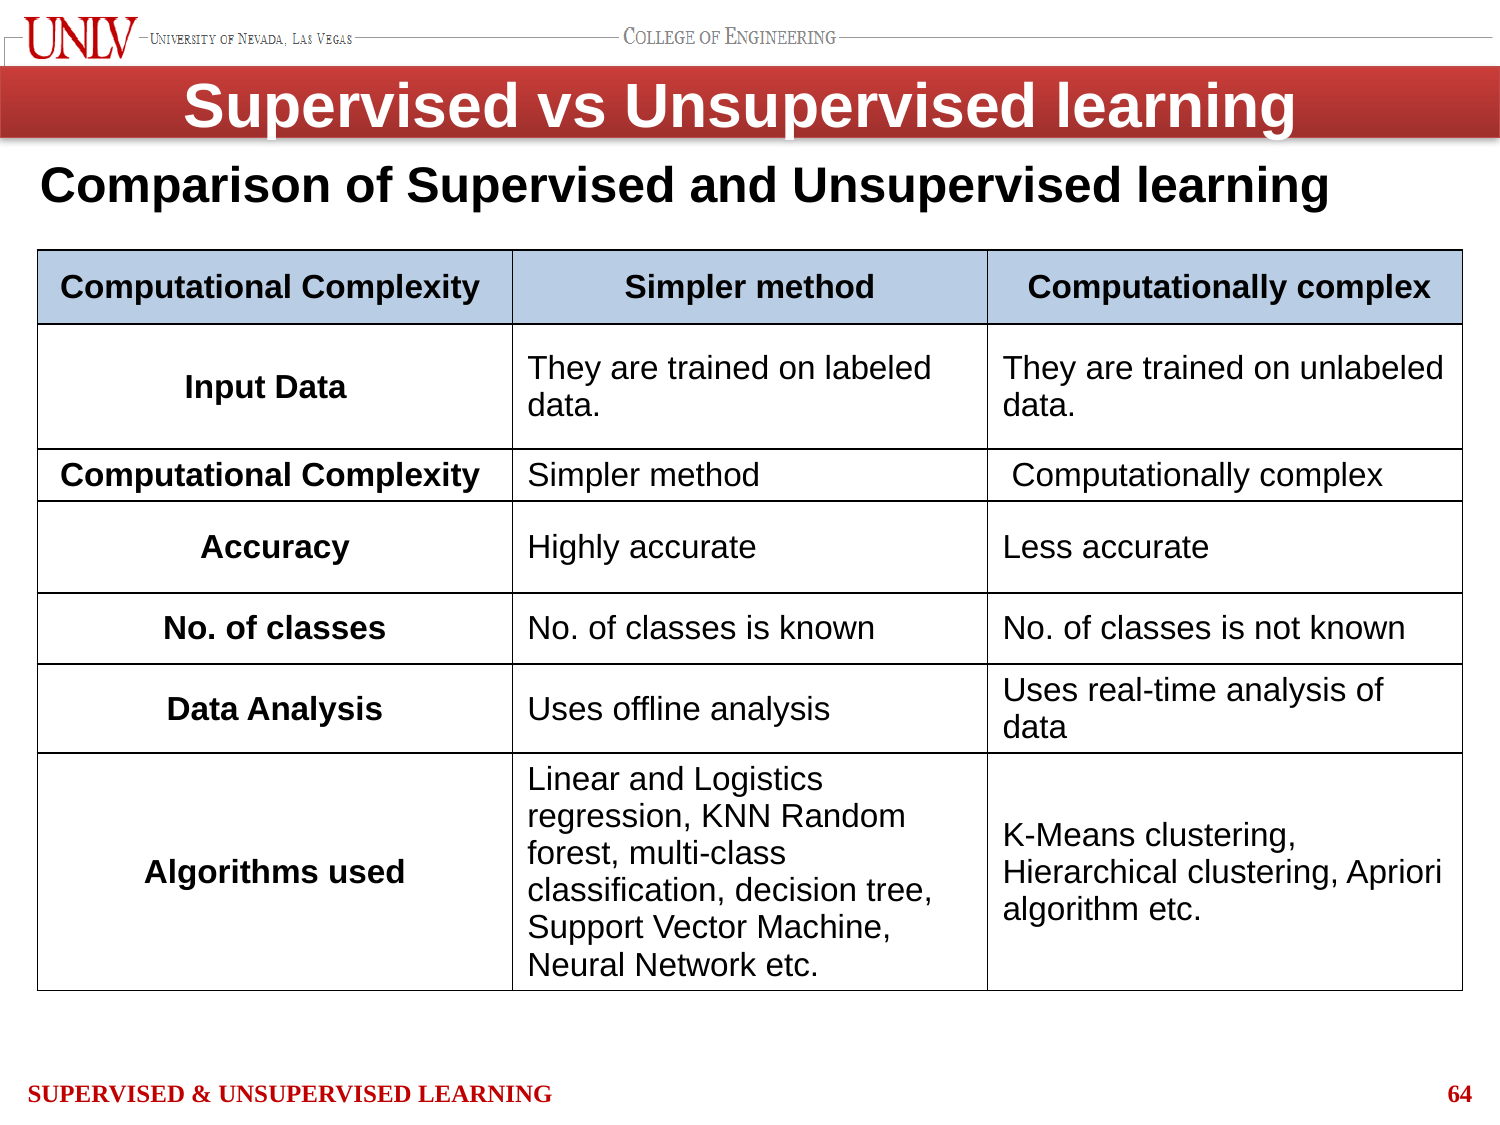

# Supervised vs Unsupervised learning
Comparison of Supervised and Unsupervised learning

| Computational Complexity | Simpler method | Computationally complex |
| --- | --- | --- |
| Input Data | They are trained on labeled data. | They are trained on unlabeled data. |
| Computational Complexity | Simpler method | Computationally complex |
| Accuracy | Highly accurate | Less accurate |
| No. of classes | No. of classes is known | No. of classes is not known |
| Data Analysis | Uses offline analysis | Uses real-time analysis of data |
| Algorithms used | Linear and Logistics regression, KNN Random forest, multi-class classification, decision tree, Support Vector Machine, Neural Network etc. | K-Means clustering, Hierarchical clustering, Apriori algorithm etc. |
Supervised & Unsupervised Learning
64